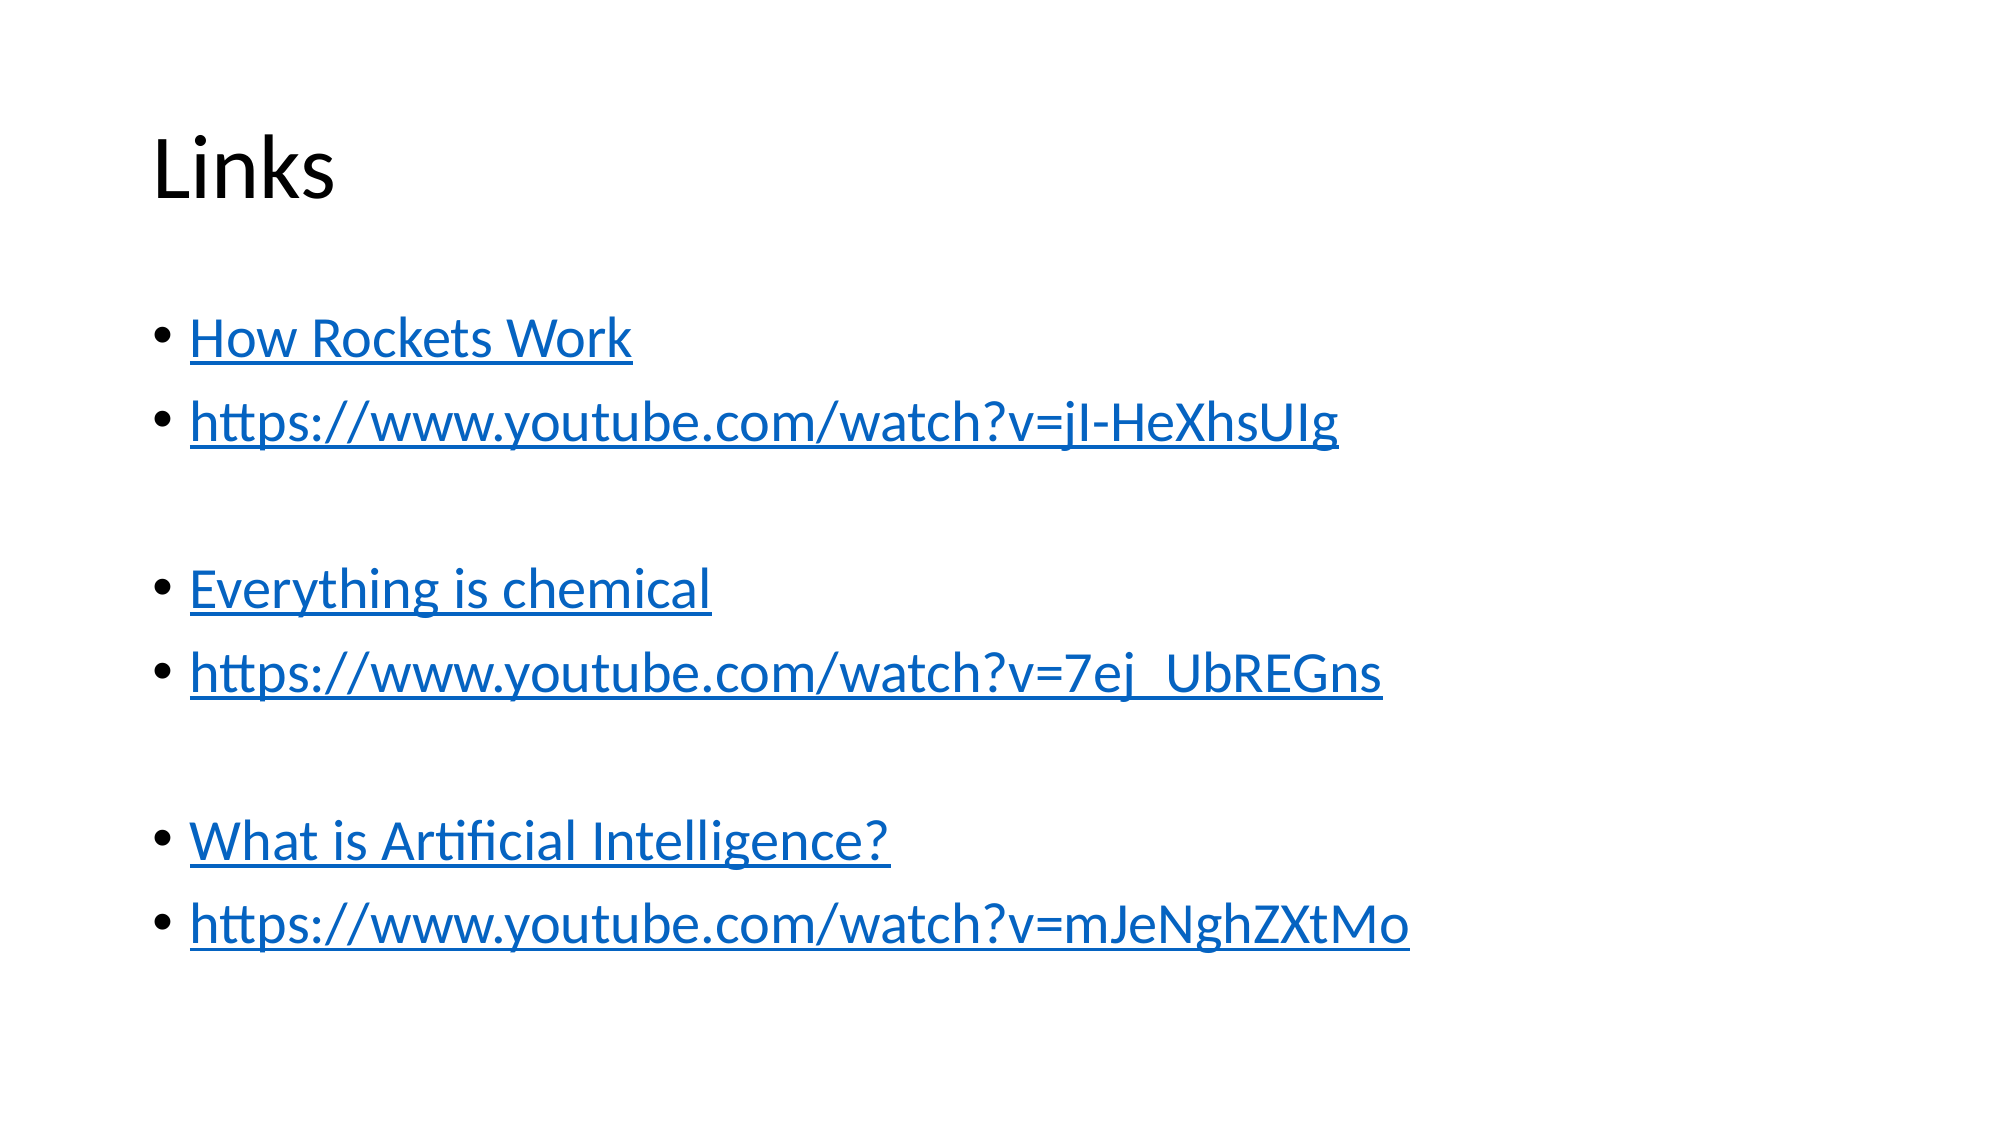

# Links
How Rockets Work
https://www.youtube.com/watch?v=jI-HeXhsUIg

Everything is chemical
https://www.youtube.com/watch?v=7ej_UbREGns

What is Artificial Intelligence?
https://www.youtube.com/watch?v=mJeNghZXtMo